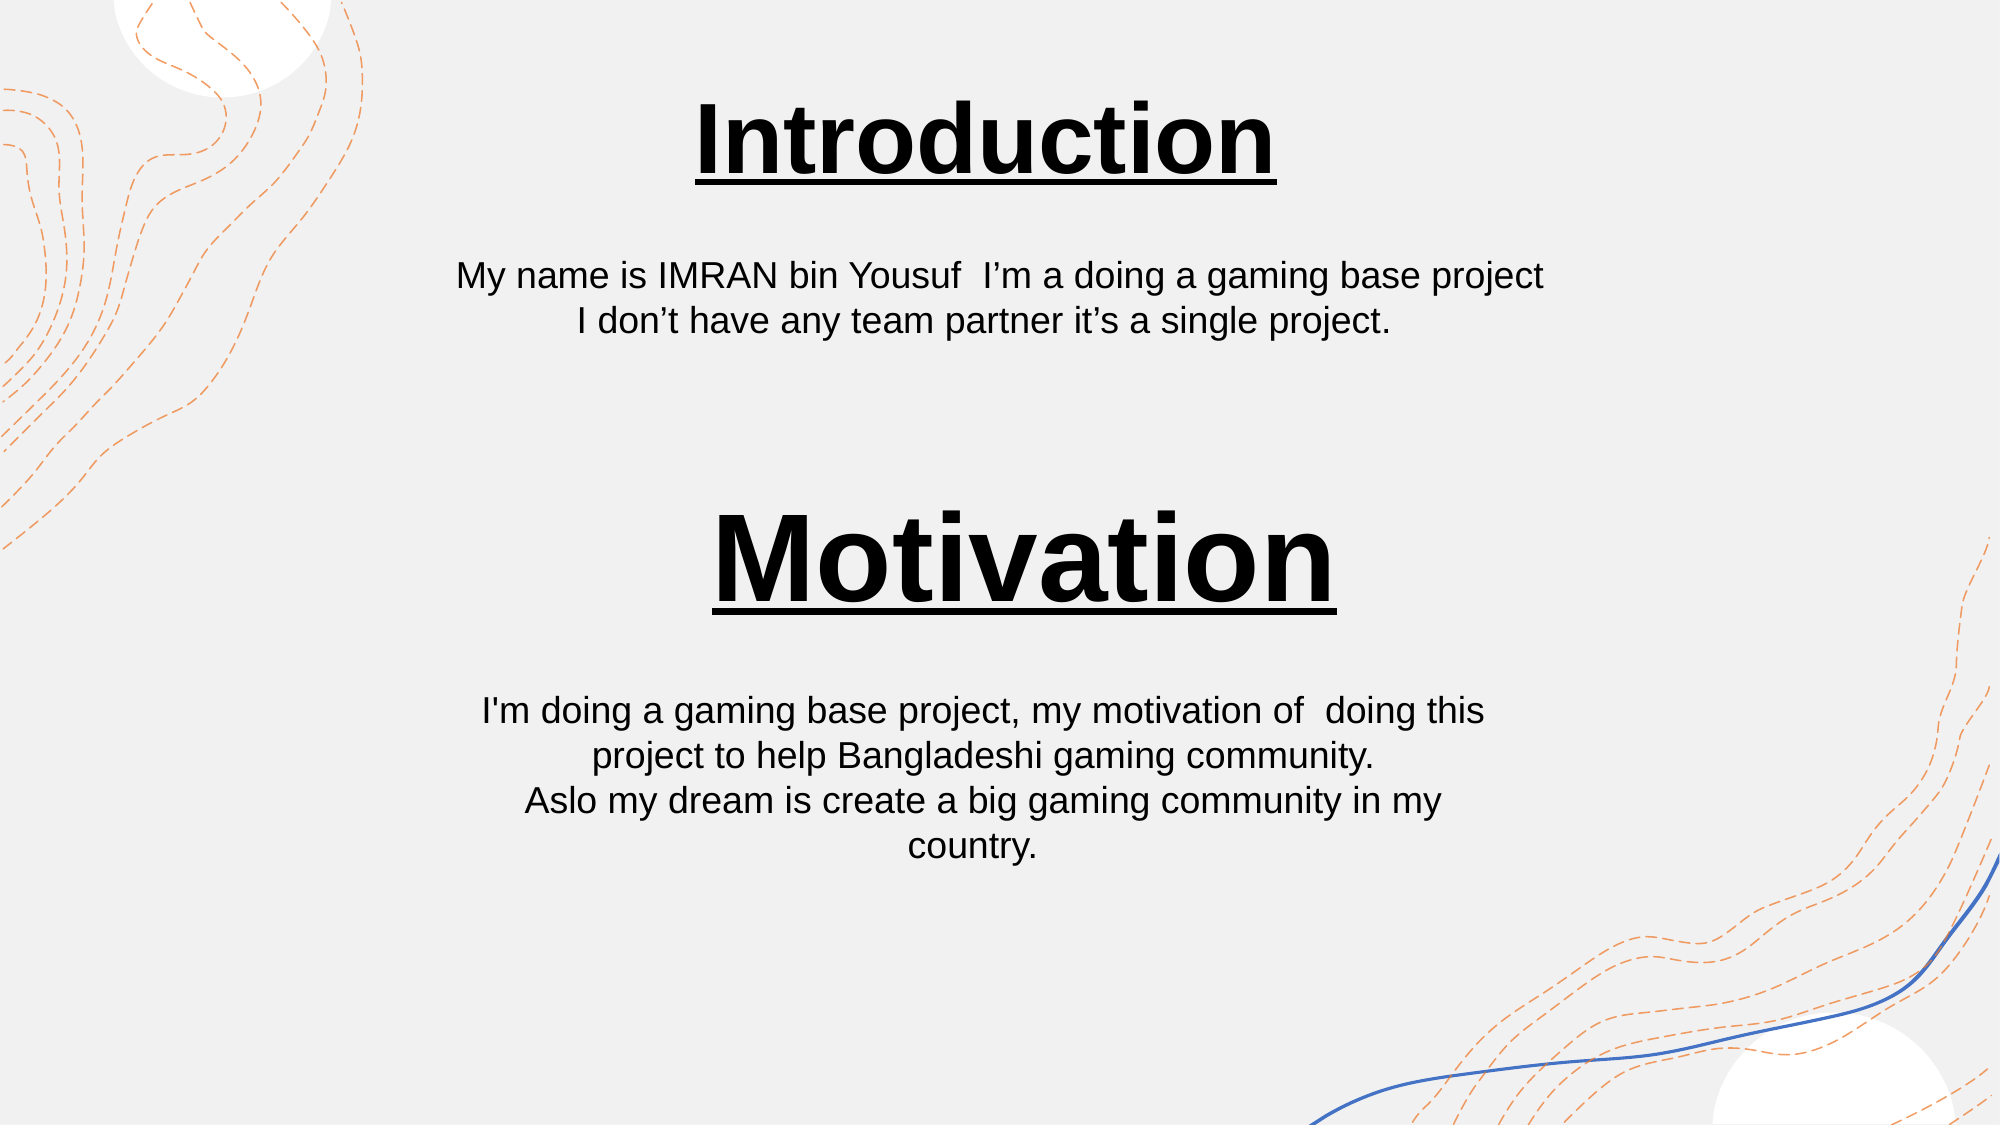

Introduction
My name is IMRAN bin Yousuf  I’m a doing a gaming base project
I don’t have any team partner it’s a single project.
Motivation
I'm doing a gaming base project, my motivation of  doing this project to help Bangladeshi gaming community.
Aslo my dream is create a big gaming community in my country.